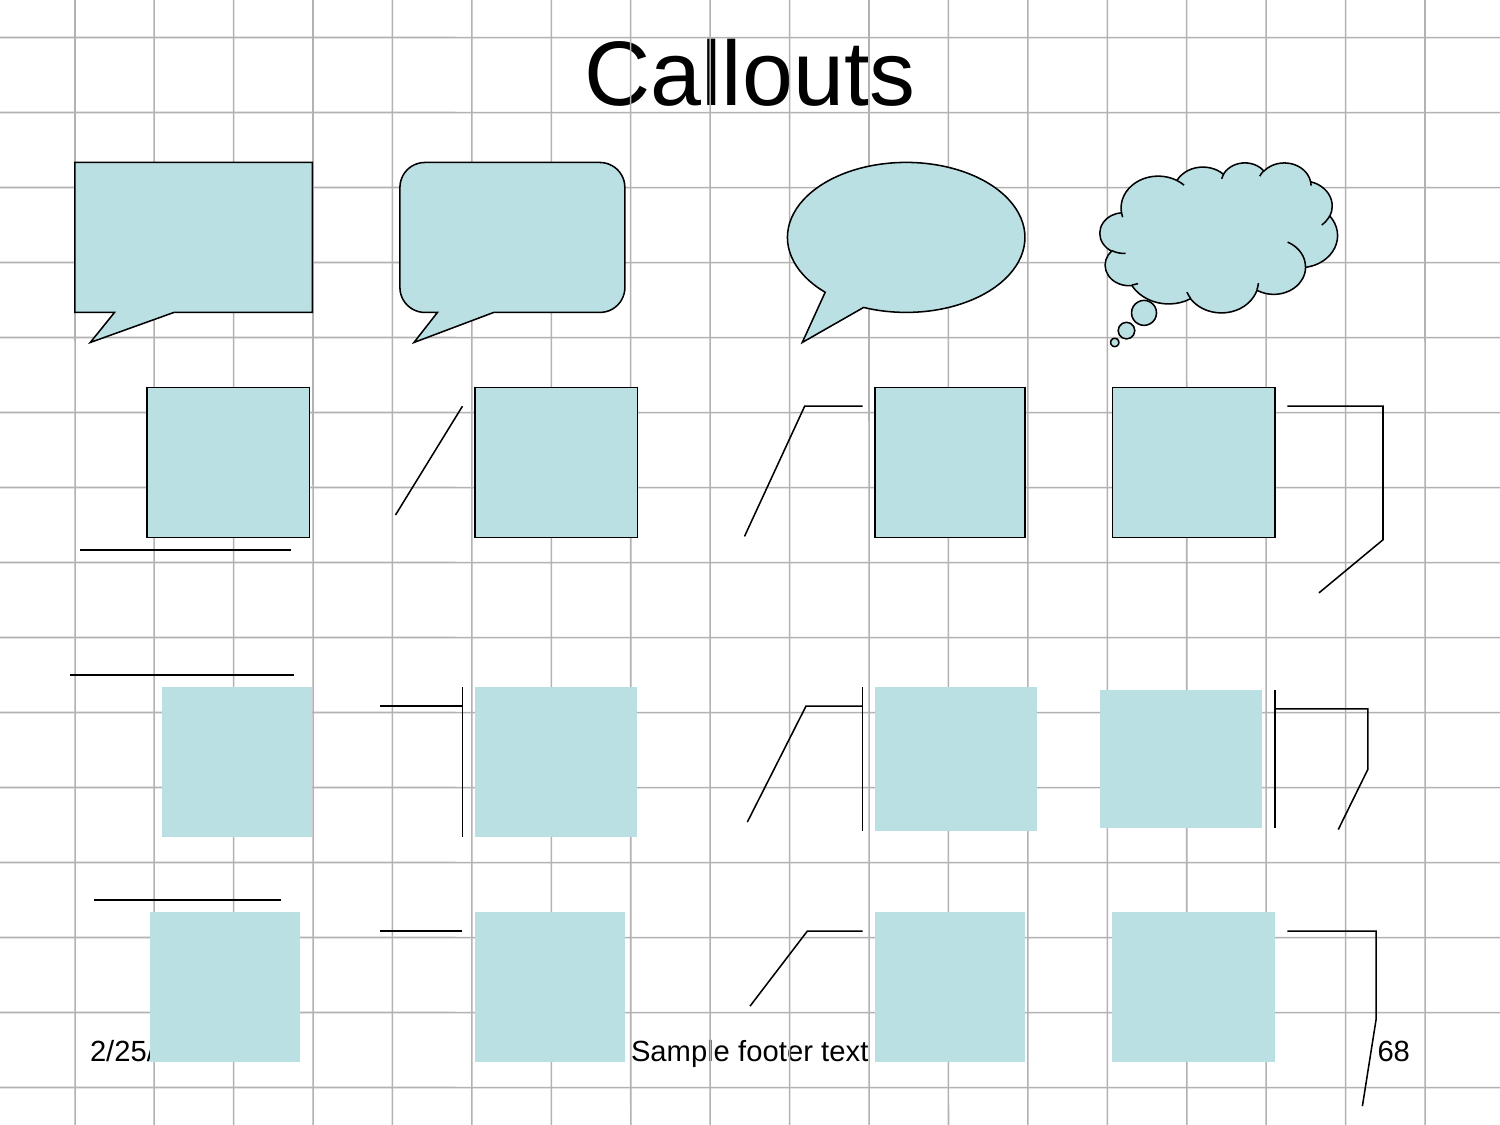

# Callouts

2/25/2012
Sample footer text
68